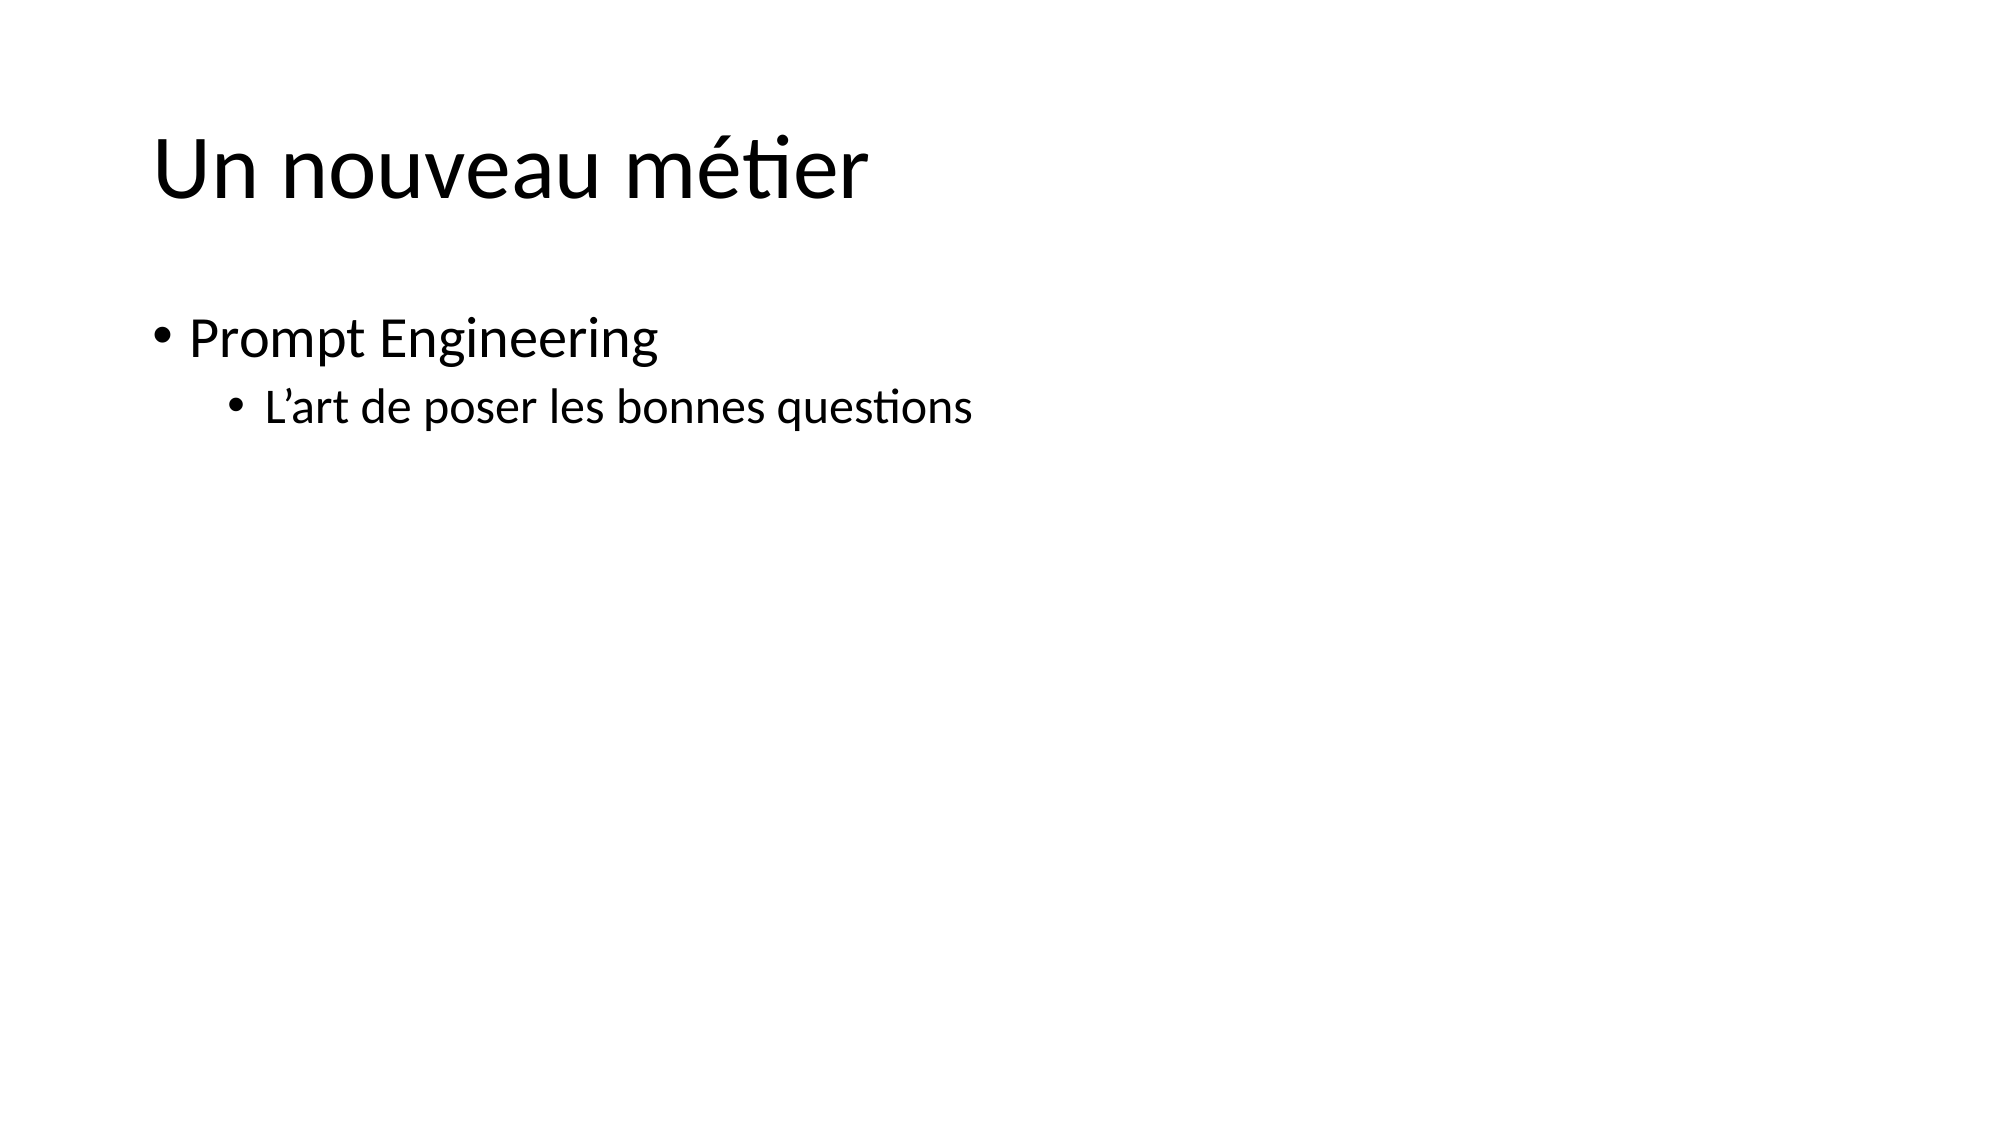

# Un nouveau métier
Prompt Engineering
L’art de poser les bonnes questions